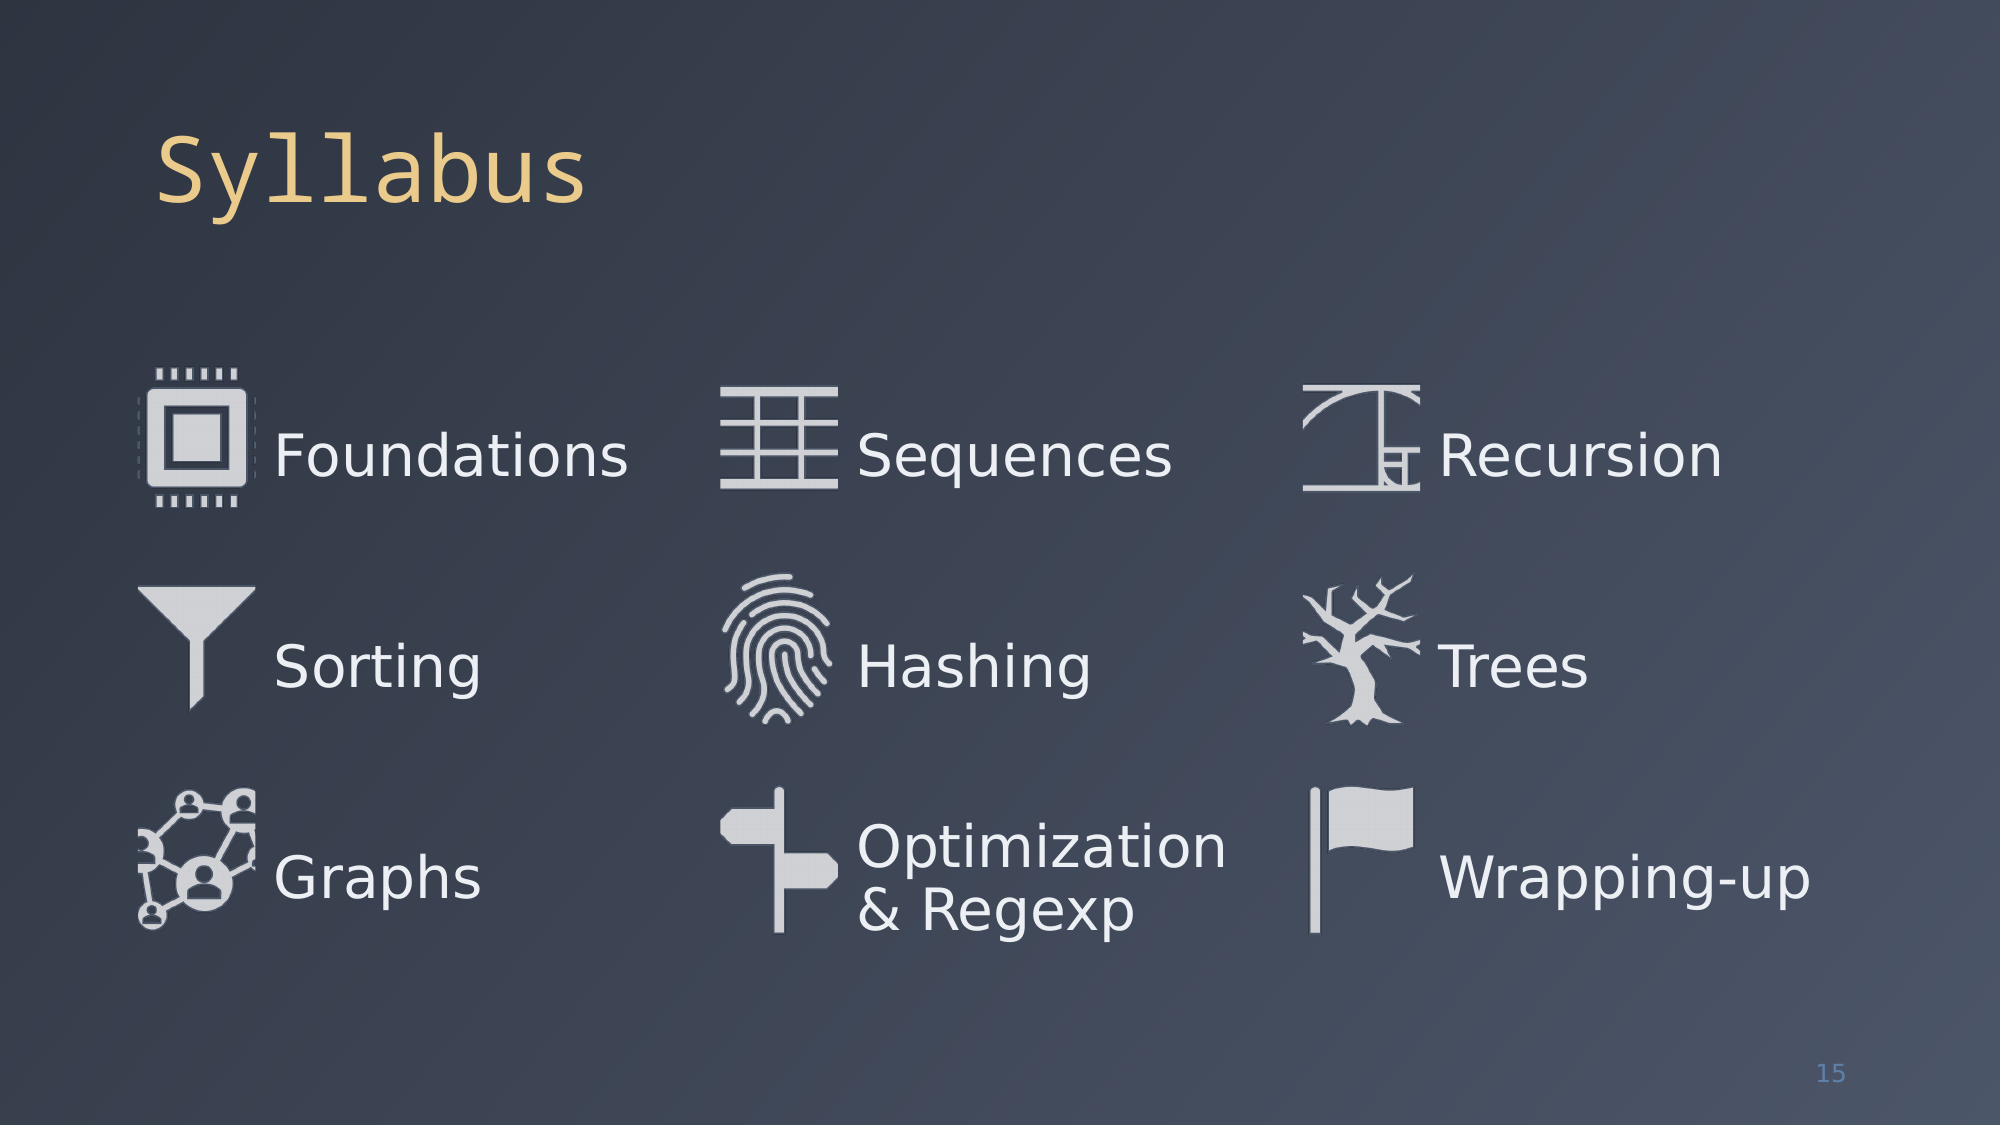

# Syllabus
Foundations
Sequences
Recursion
Sorting
Hashing
Trees
Graphs
Optimization & Regexp
Wrapping-up
15